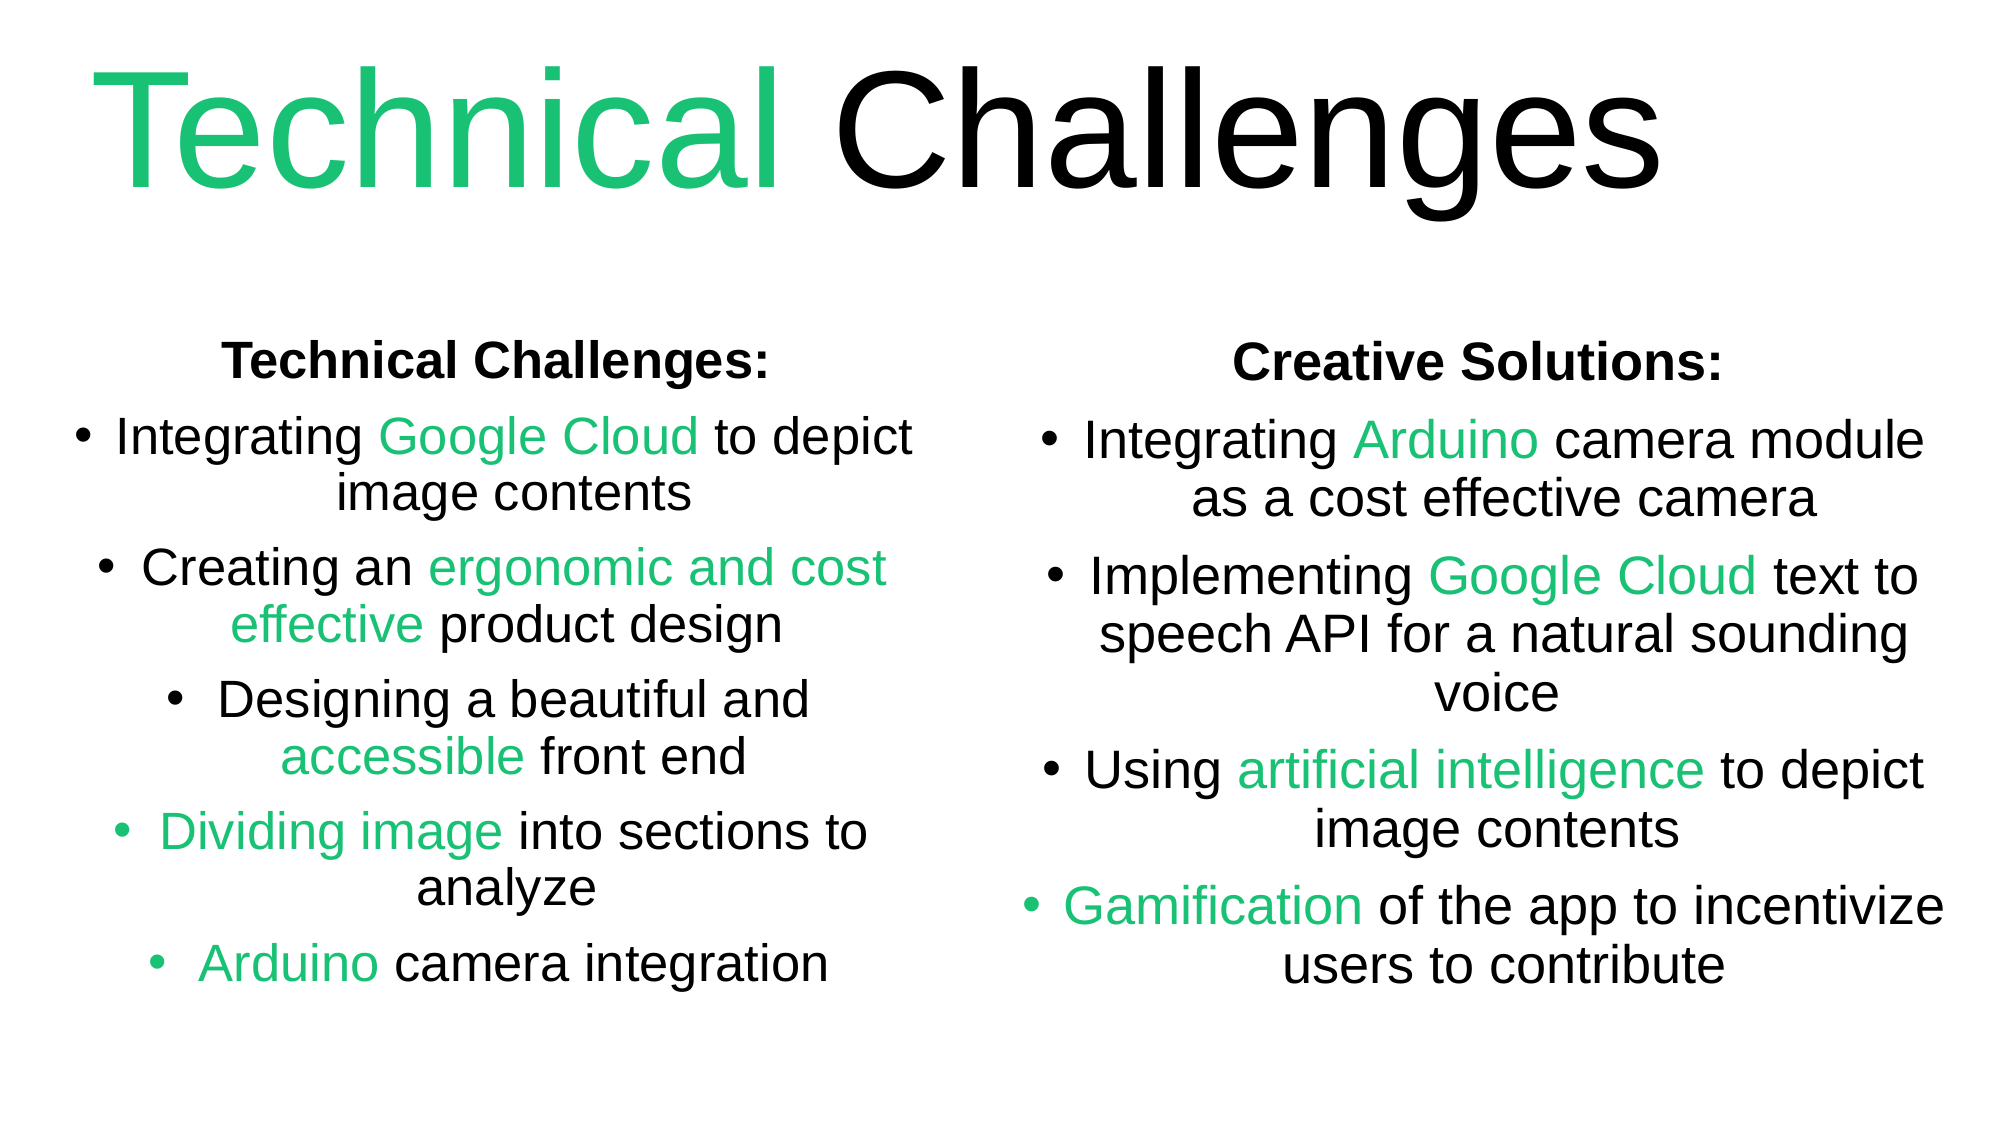

Technical Challenges
Technical Challenges:
Integrating Google Cloud to depict image contents
Creating an ergonomic and cost effective product design
Designing a beautiful and accessible front end
Dividing image into sections to analyze
Arduino camera integration
Creative Solutions:
Integrating Arduino camera module as a cost effective camera
Implementing Google Cloud text to speech API for a natural sounding voice
Using artificial intelligence to depict image contents
Gamification of the app to incentivize users to contribute